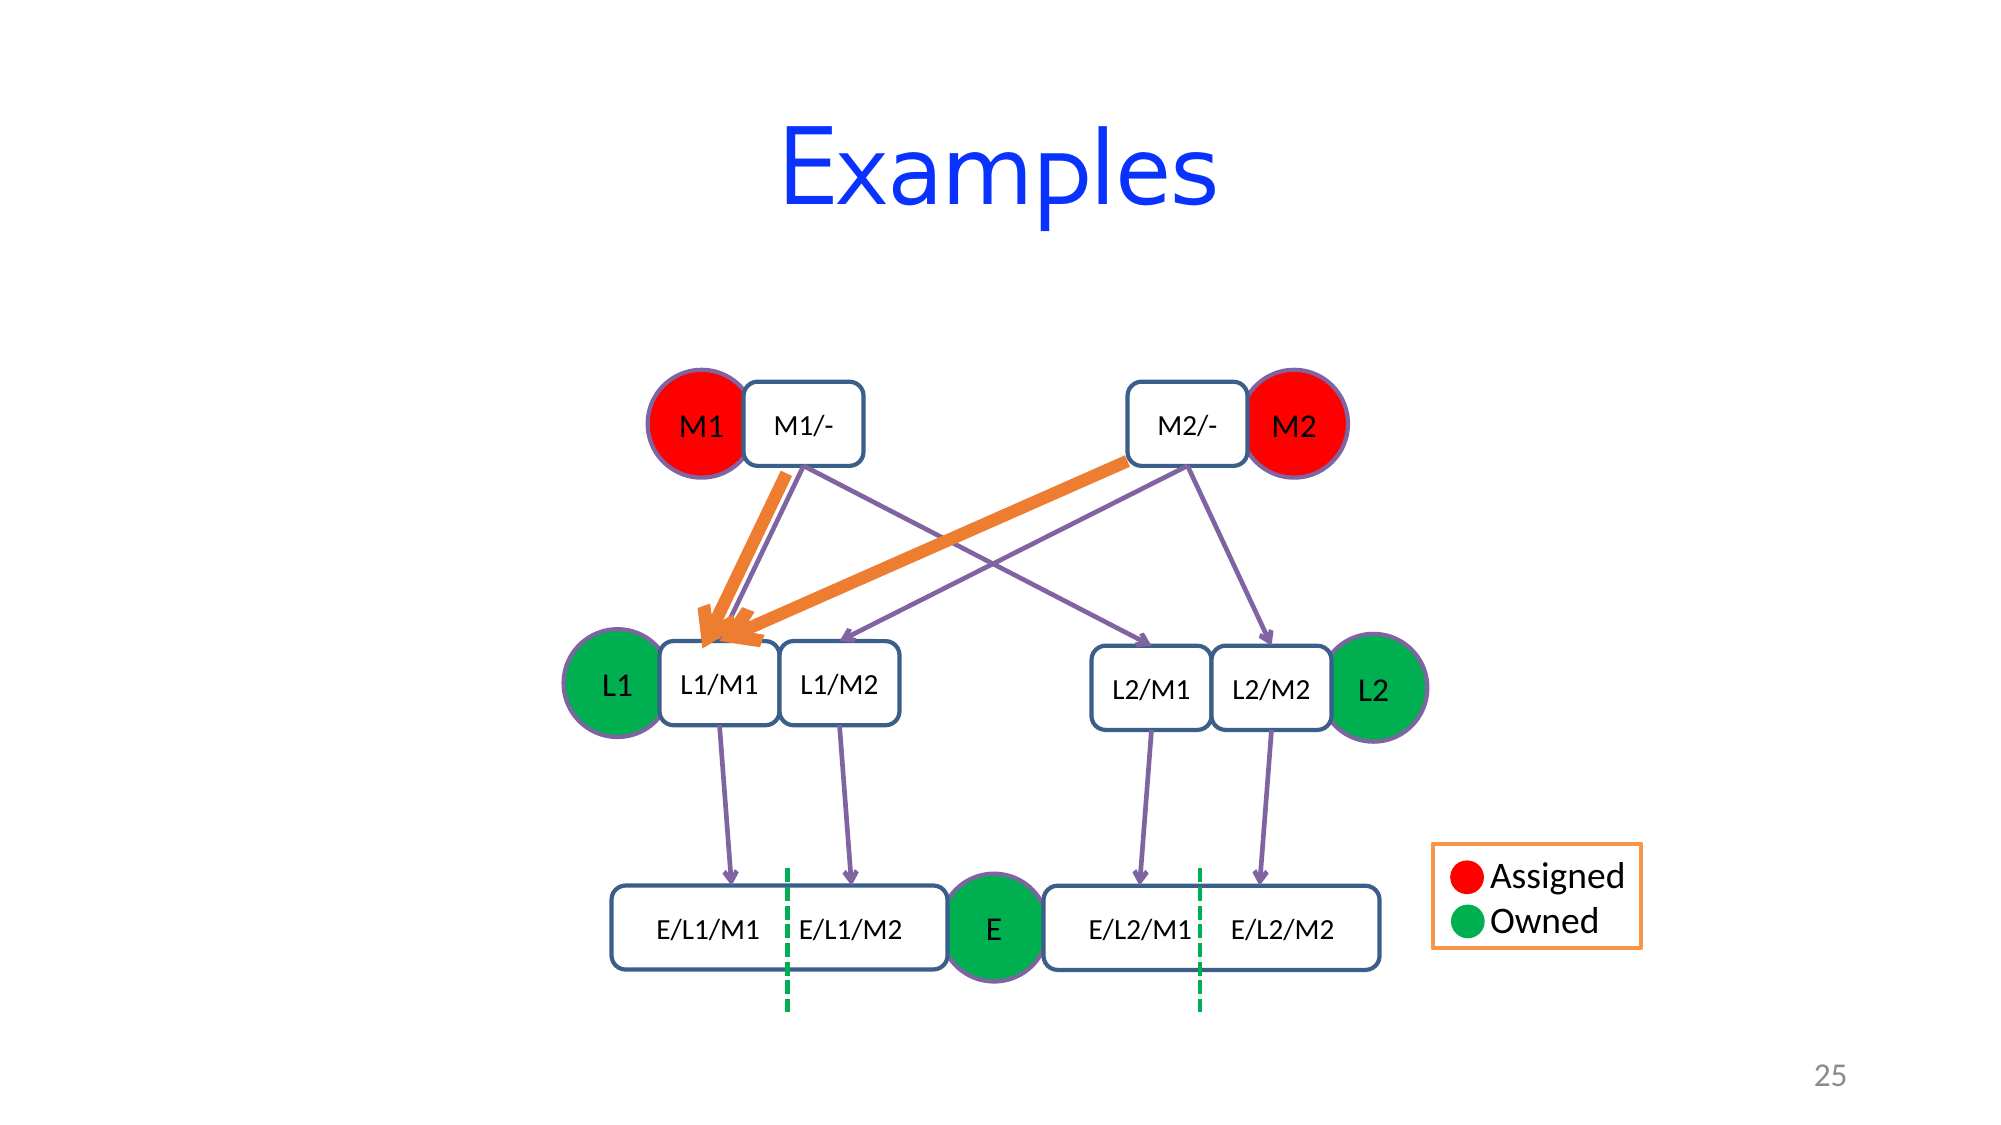

# Examples
M1
M2
M1/-
M2/-
L1
L2
L1/M1
L1/M2
L2/M1
L2/M2
     Assigned
     Owned
O

E
E/L1/M1      E/L1/M2
E/L2/M1      E/L2/M2

25